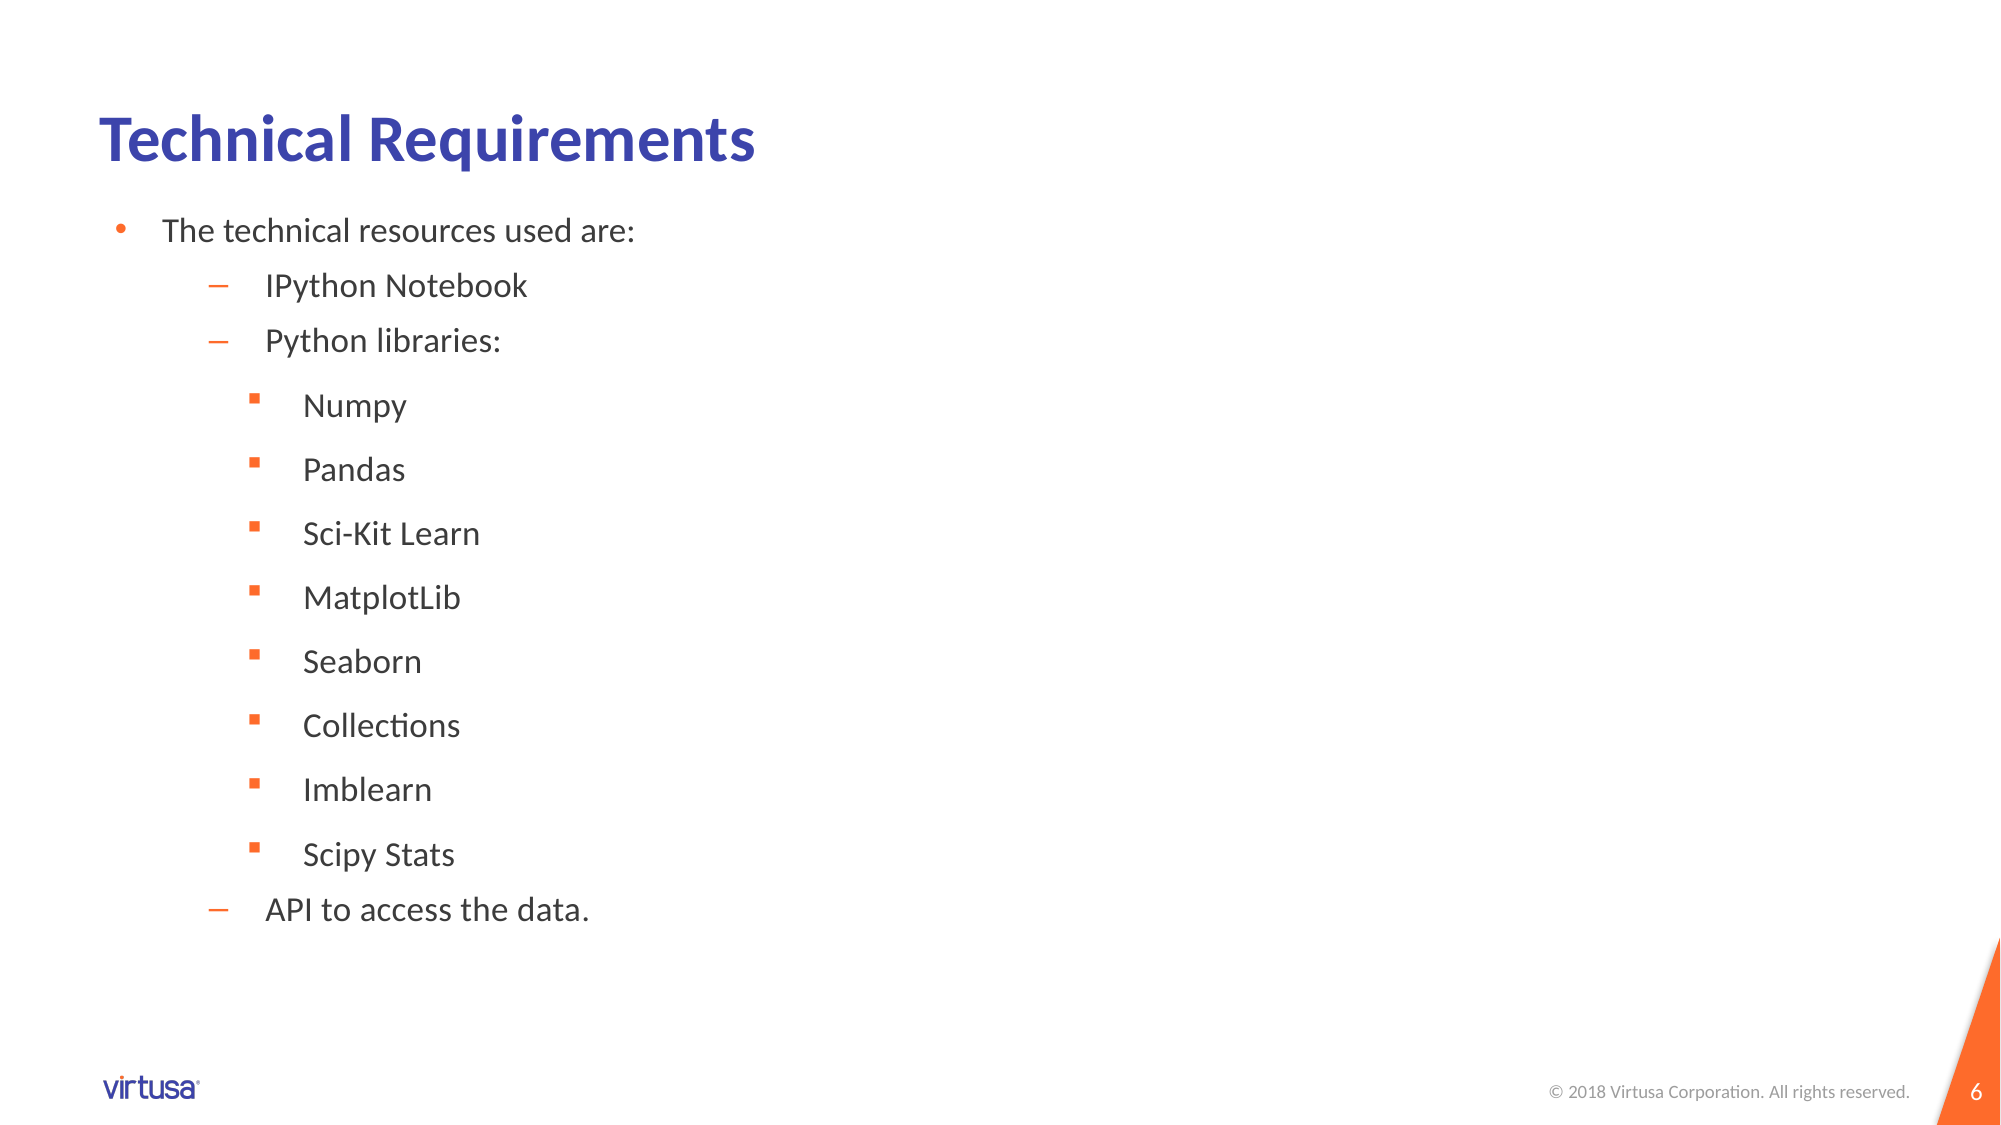

# Technical Requirements
The technical resources used are:
IPython Notebook
Python libraries:
Numpy
Pandas
Sci-Kit Learn
MatplotLib
Seaborn
Collections
Imblearn
Scipy Stats
API to access the data.